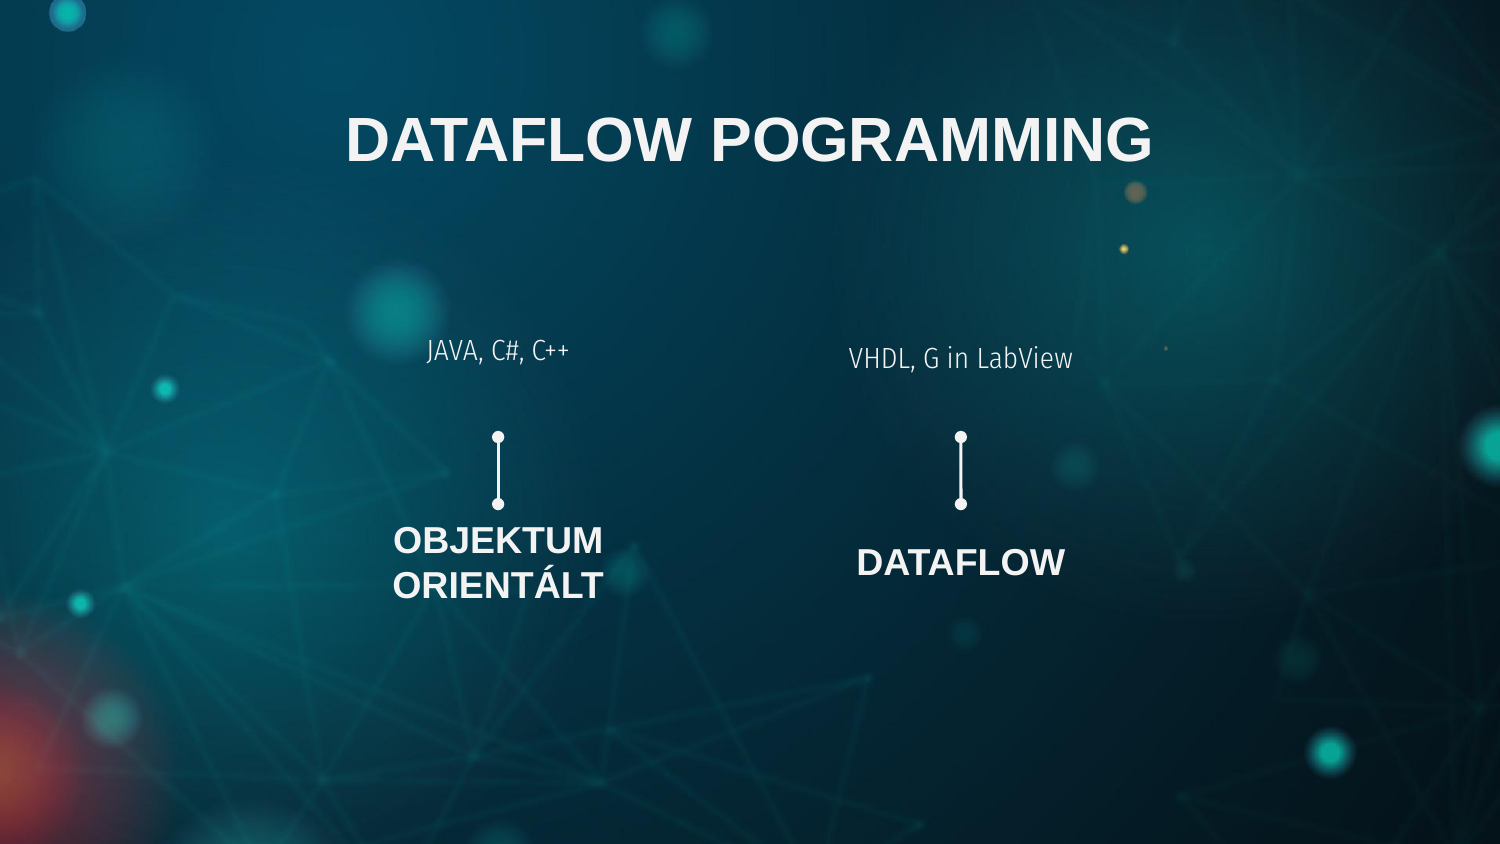

DATAFLOW POGRAMMING
JAVA, C#, C++
VHDL, G in LabView
# OBJEKTUM ORIENTÁLT
DATAFLOW